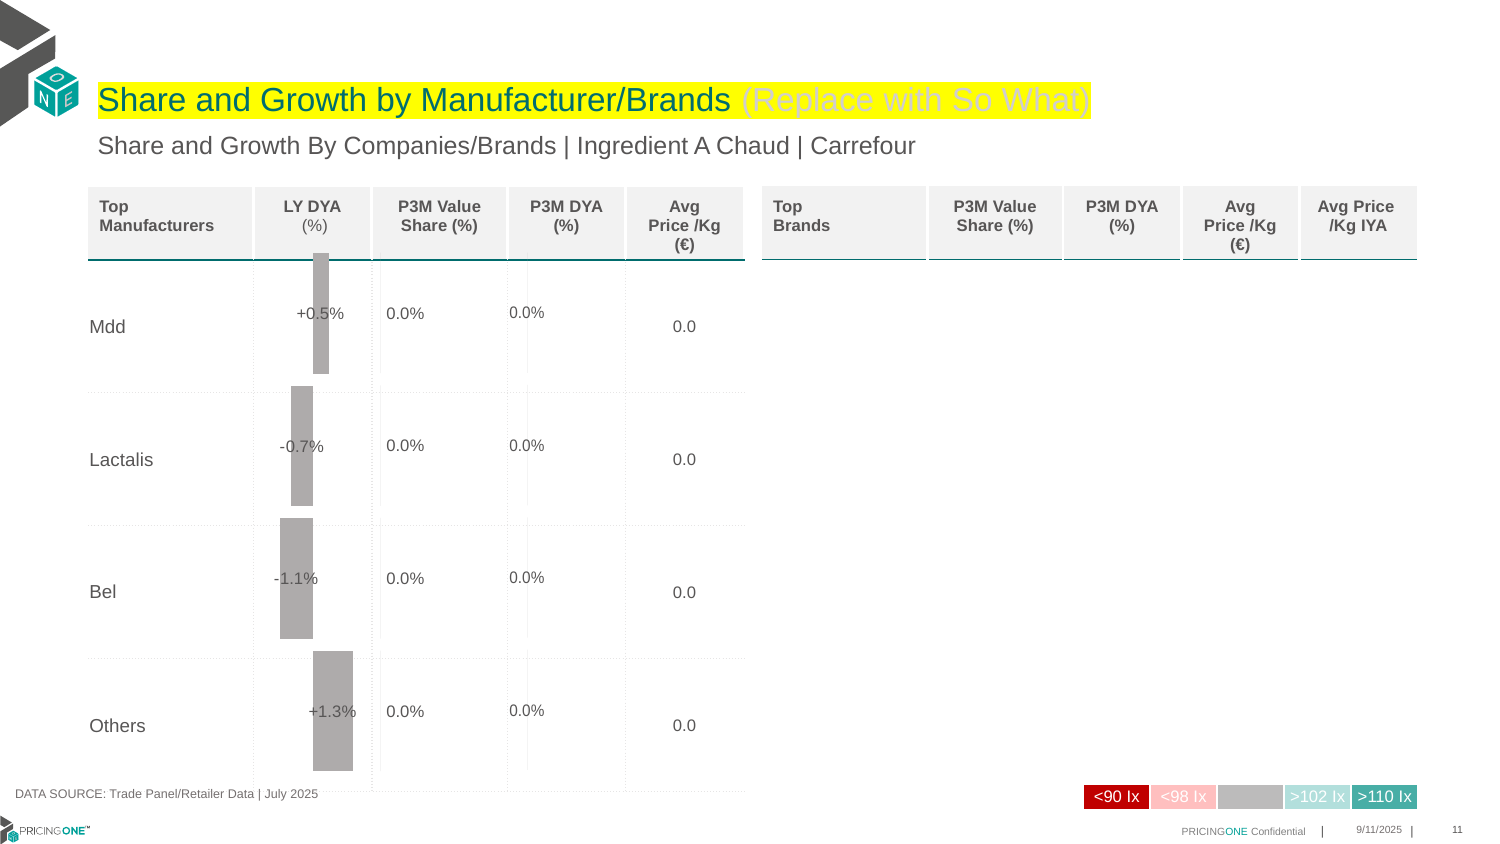

# Share and Growth by Manufacturer/Brands (Replace with So What)

Share and Growth By Companies/Brands | Ingredient A Chaud | Carrefour
| Top Brands | P3M Value Share (%) | P3M DYA (%) | Avg Price /Kg (€) | Avg Price /Kg IYA |
| --- | --- | --- | --- | --- |
| Top Manufacturers | LY DYA (%) | P3M Value Share (%) | P3M DYA (%) | Avg Price /Kg (€) |
| --- | --- | --- | --- | --- |
| Mdd |  |  |  | 0.0 |
| Lactalis |  |  |  | 0.0 |
| Bel |  |  |  | 0.0 |
| Others |  |  |  | 0.0 |

### Chart

| Category | Share DYA P3M |
|---|---|
|  | 0.0 |

### Chart

| Category | Value Share P3M |
|---|---|
|  | 0.0 |

### Chart

| Category | Share DYA LY |
|---|---|
|  | 0.004999460351341134 |

[unsupported chart]

[unsupported chart]

DATA SOURCE: Trade Panel/Retailer Data | July 2025
| <90 Ix | <98 Ix |  | >102 Ix | >110 Ix |
| --- | --- | --- | --- | --- |

9/11/2025
11